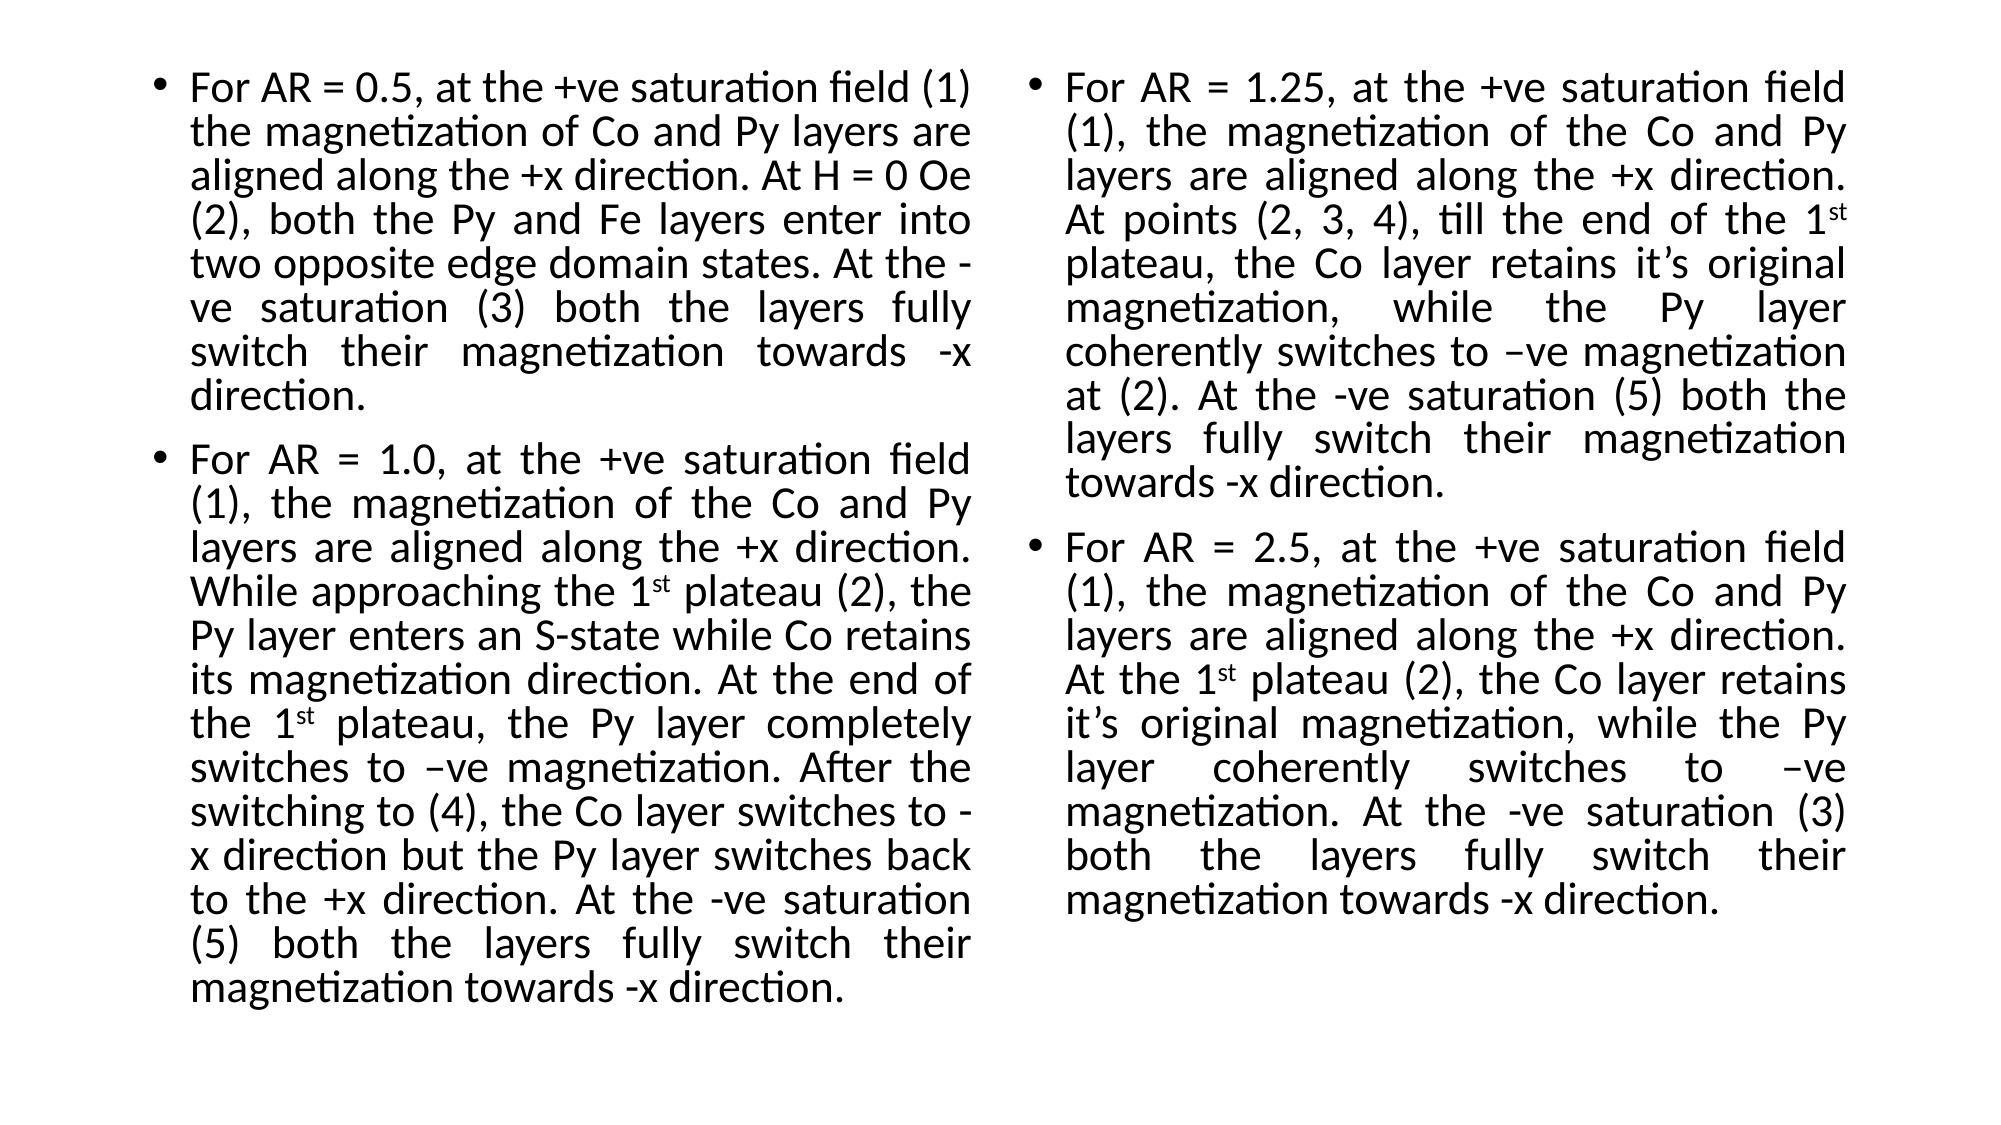

For AR = 0.5, at the +ve saturation field (1) the magnetization of Co and Py layers are aligned along the +x direction. At H = 0 Oe (2), both the Py and Fe layers enter into two opposite edge domain states. At the -ve saturation (3) both the layers fully switch their magnetization towards -x direction.
For AR = 1.0, at the +ve saturation field (1), the magnetization of the Co and Py layers are aligned along the +x direction. While approaching the 1st plateau (2), the Py layer enters an S-state while Co retains its magnetization direction. At the end of the 1st plateau, the Py layer completely switches to –ve magnetization. After the switching to (4), the Co layer switches to -x direction but the Py layer switches back to the +x direction. At the -ve saturation (5) both the layers fully switch their magnetization towards -x direction.
For AR = 1.25, at the +ve saturation field (1), the magnetization of the Co and Py layers are aligned along the +x direction. At points (2, 3, 4), till the end of the 1st plateau, the Co layer retains it’s original magnetization, while the Py layer coherently switches to –ve magnetization at (2). At the -ve saturation (5) both the layers fully switch their magnetization towards -x direction.
For AR = 2.5, at the +ve saturation field (1), the magnetization of the Co and Py layers are aligned along the +x direction. At the 1st plateau (2), the Co layer retains it’s original magnetization, while the Py layer coherently switches to –ve magnetization. At the -ve saturation (3) both the layers fully switch their magnetization towards -x direction.